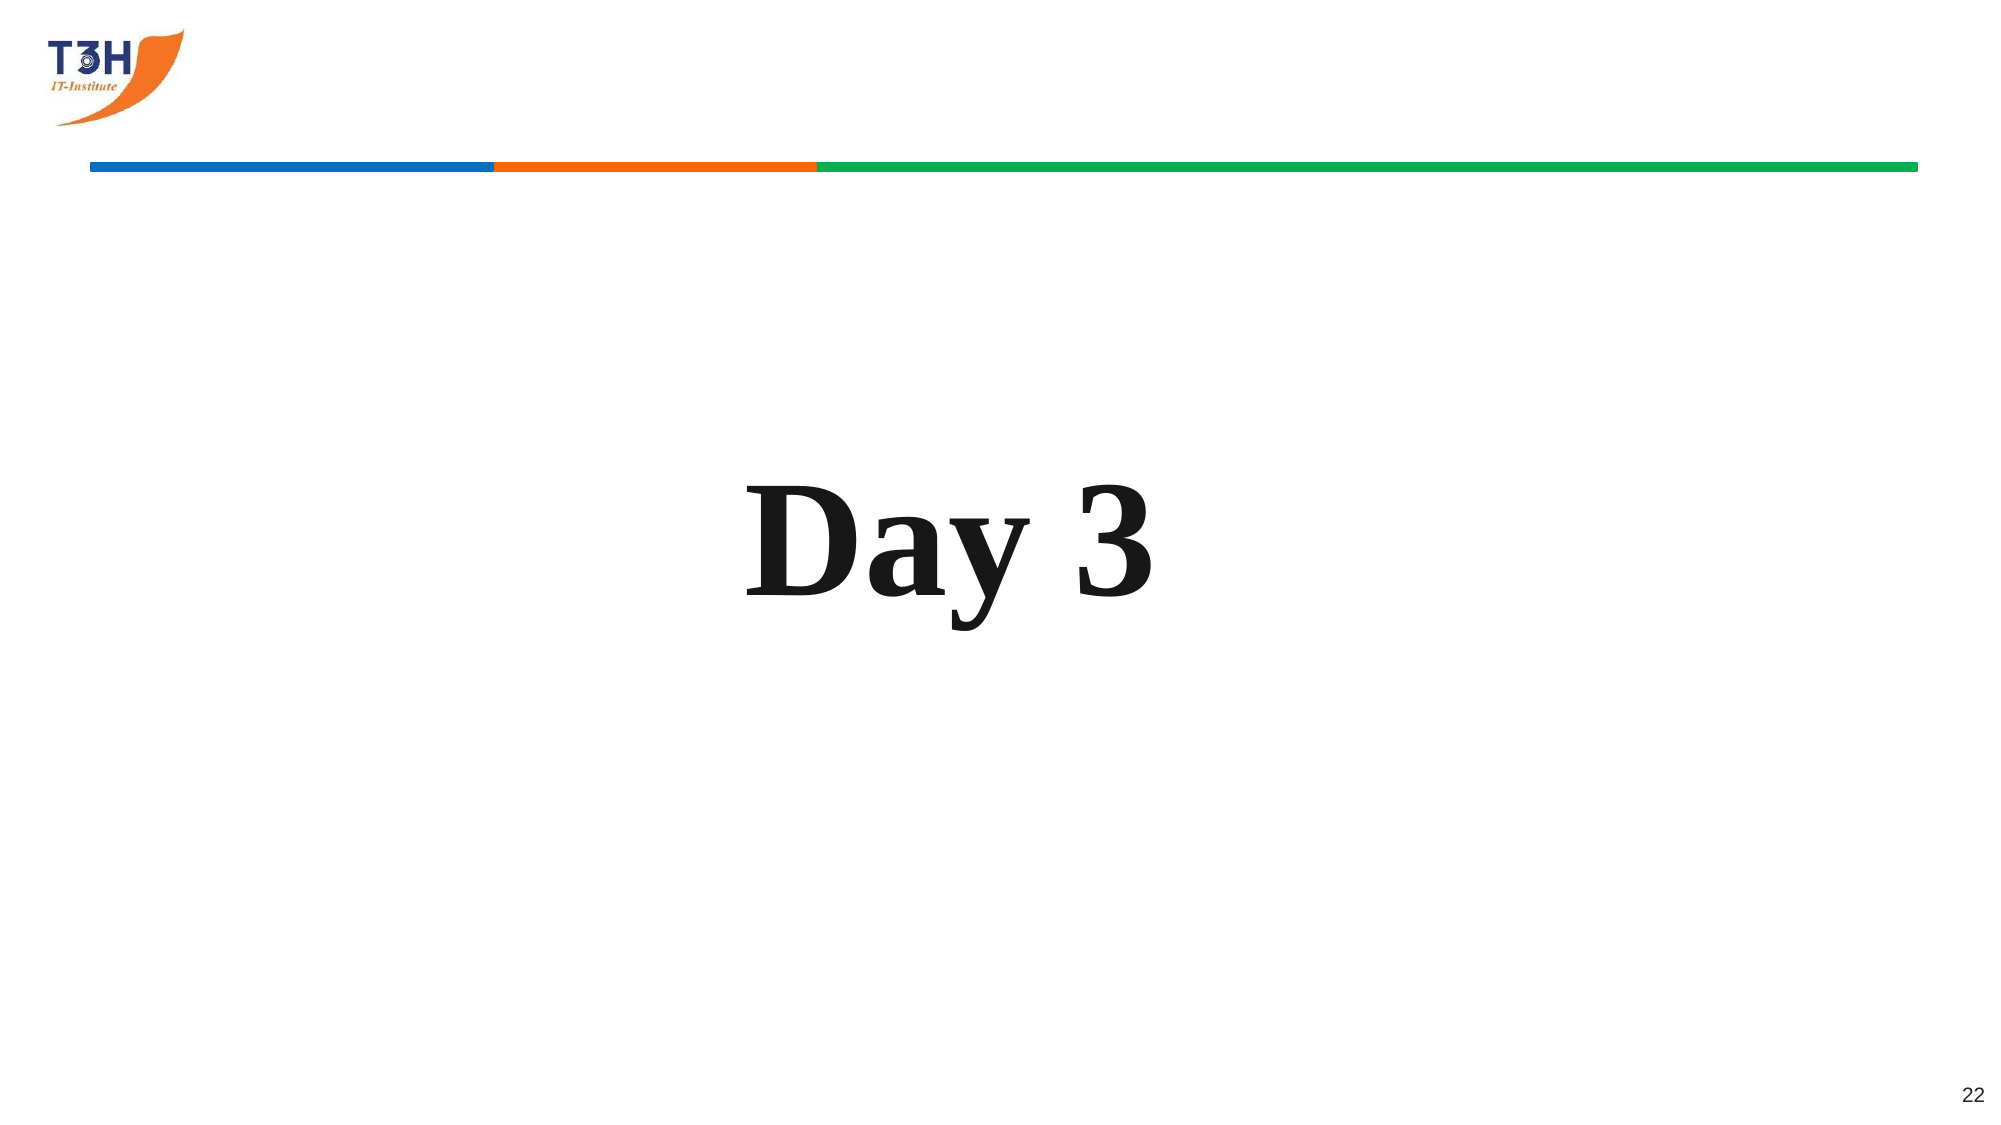

1
# Day 3
2
3
22